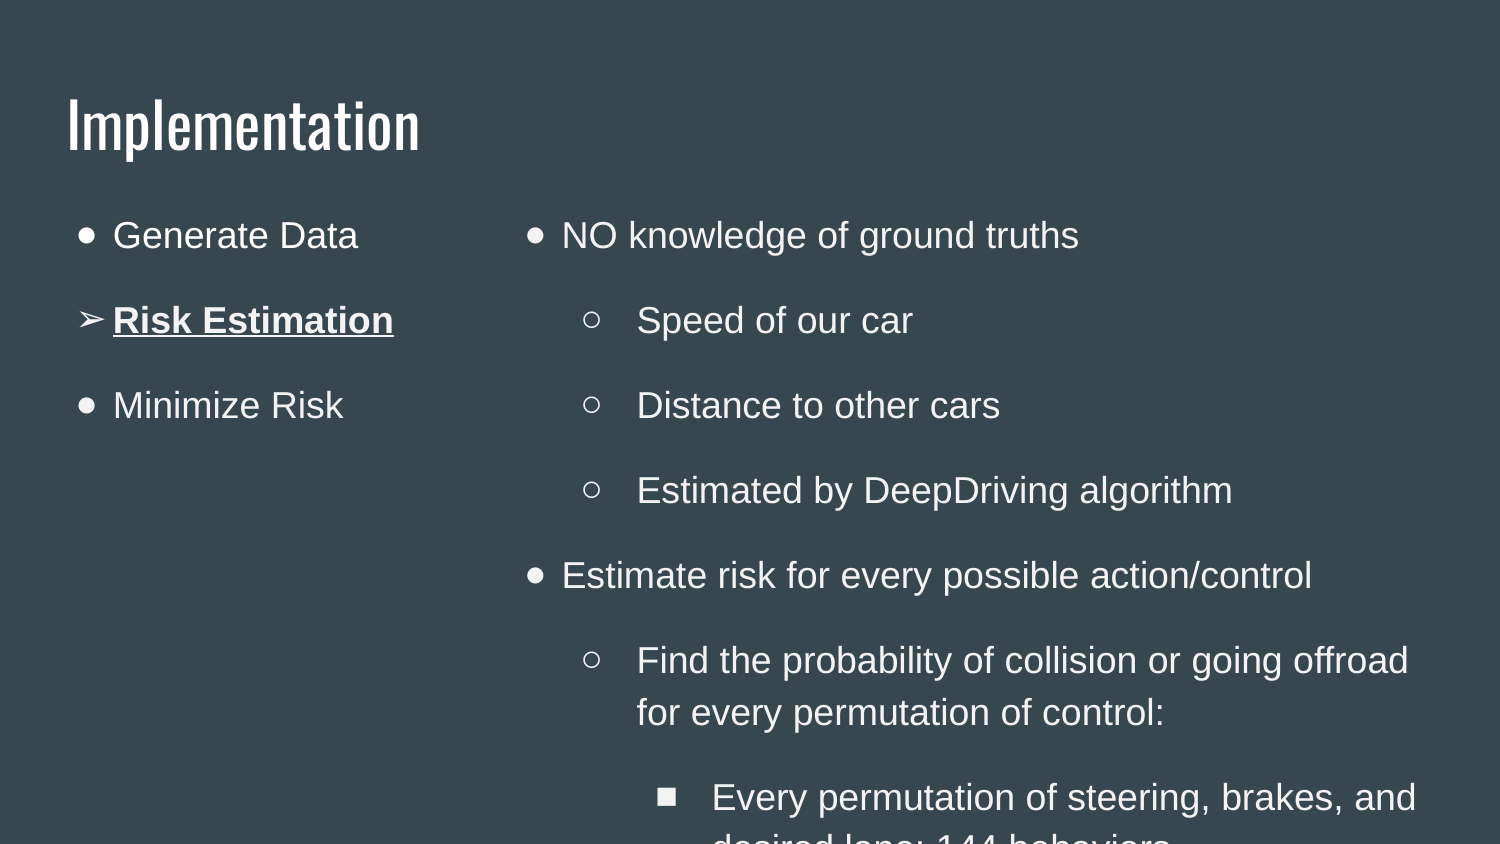

# Implementation
Generate Data
Risk Estimation
Minimize Risk
NO knowledge of ground truths
Speed of our car
Distance to other cars
Estimated by DeepDriving algorithm
Estimate risk for every possible action/control
Find the probability of collision or going offroad for every permutation of control:
Every permutation of steering, brakes, and desired lane: 144 behaviors